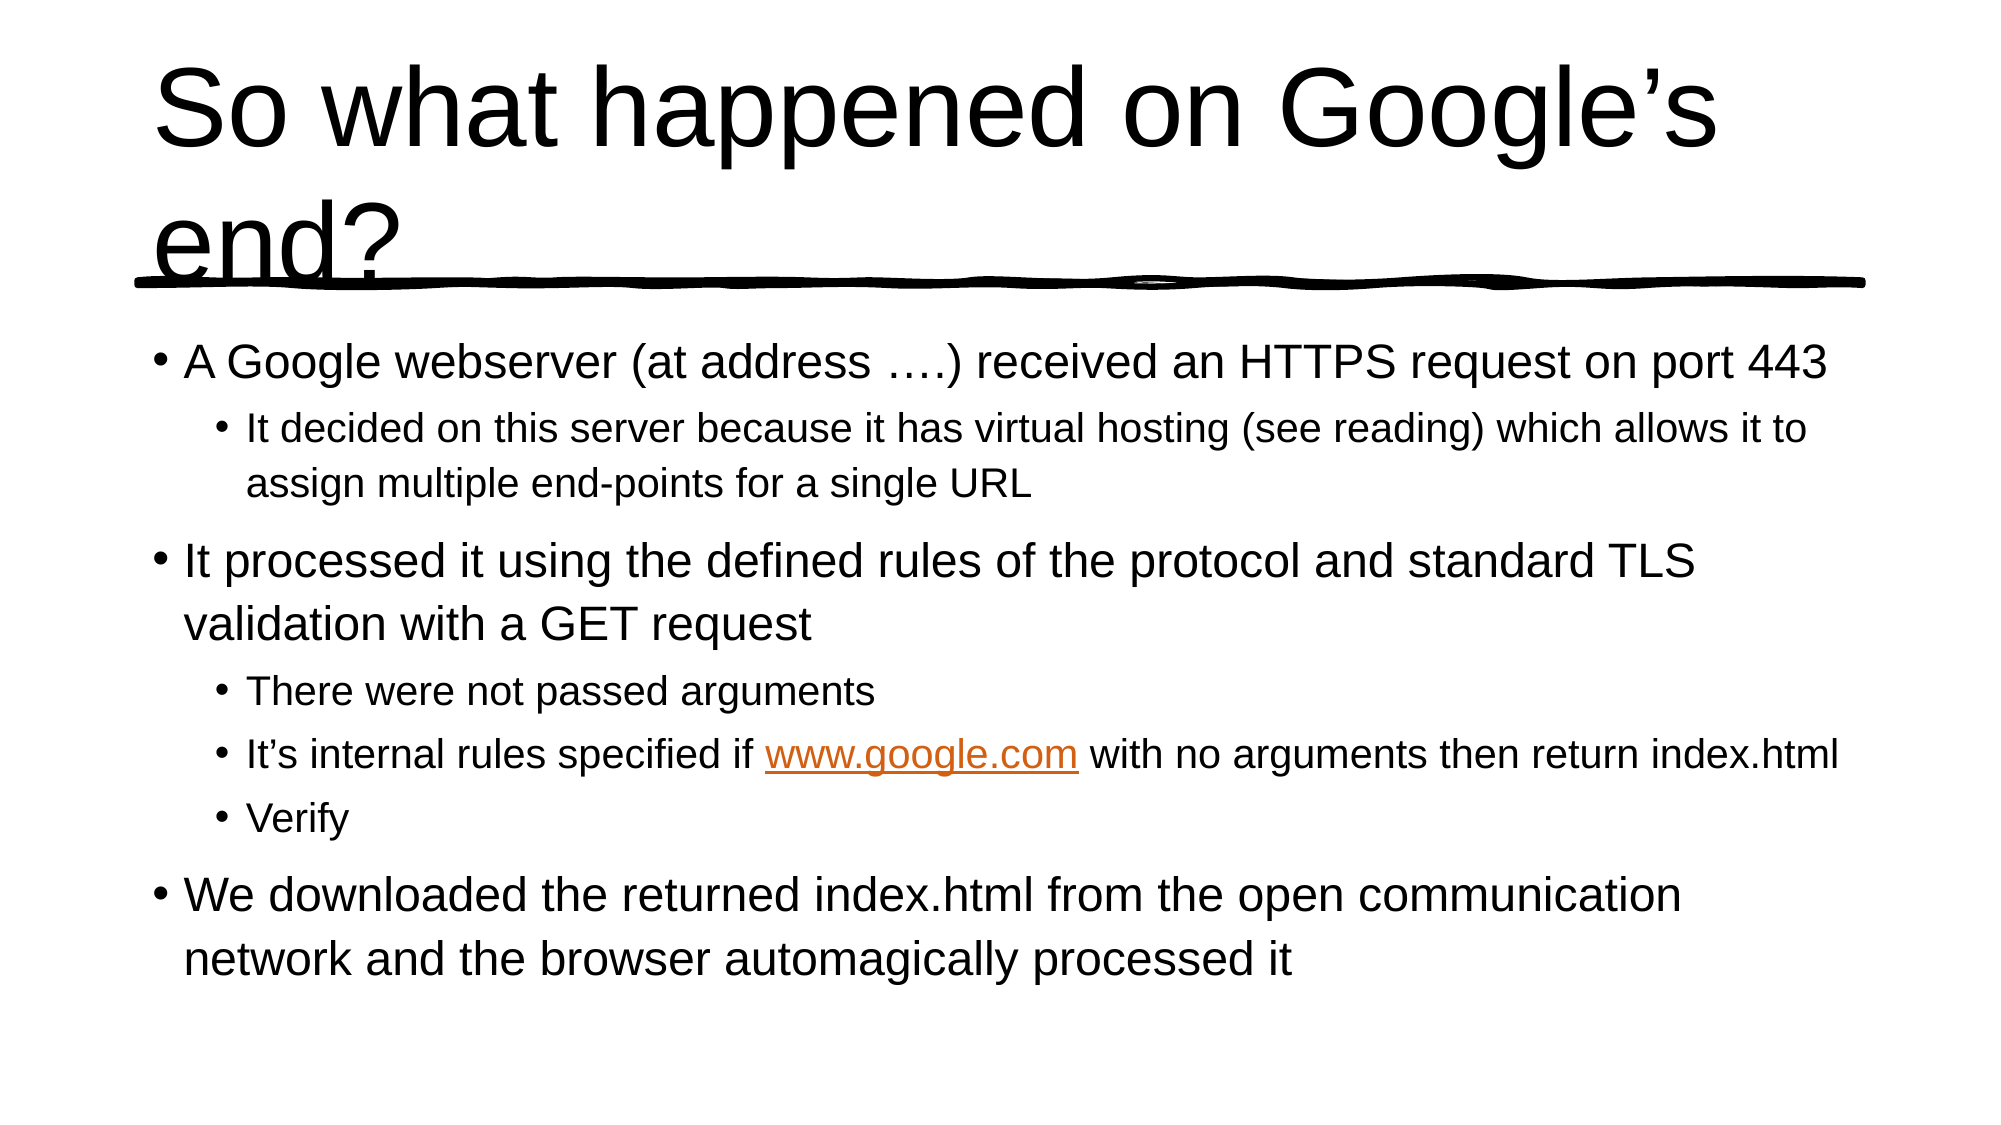

# So what happened on Google’s end?
A Google webserver (at address ….) received an HTTPS request on port 443
It decided on this server because it has virtual hosting (see reading) which allows it to assign multiple end-points for a single URL
It processed it using the defined rules of the protocol and standard TLS validation with a GET request
There were not passed arguments
It’s internal rules specified if www.google.com with no arguments then return index.html
Verify
We downloaded the returned index.html from the open communication network and the browser automagically processed it